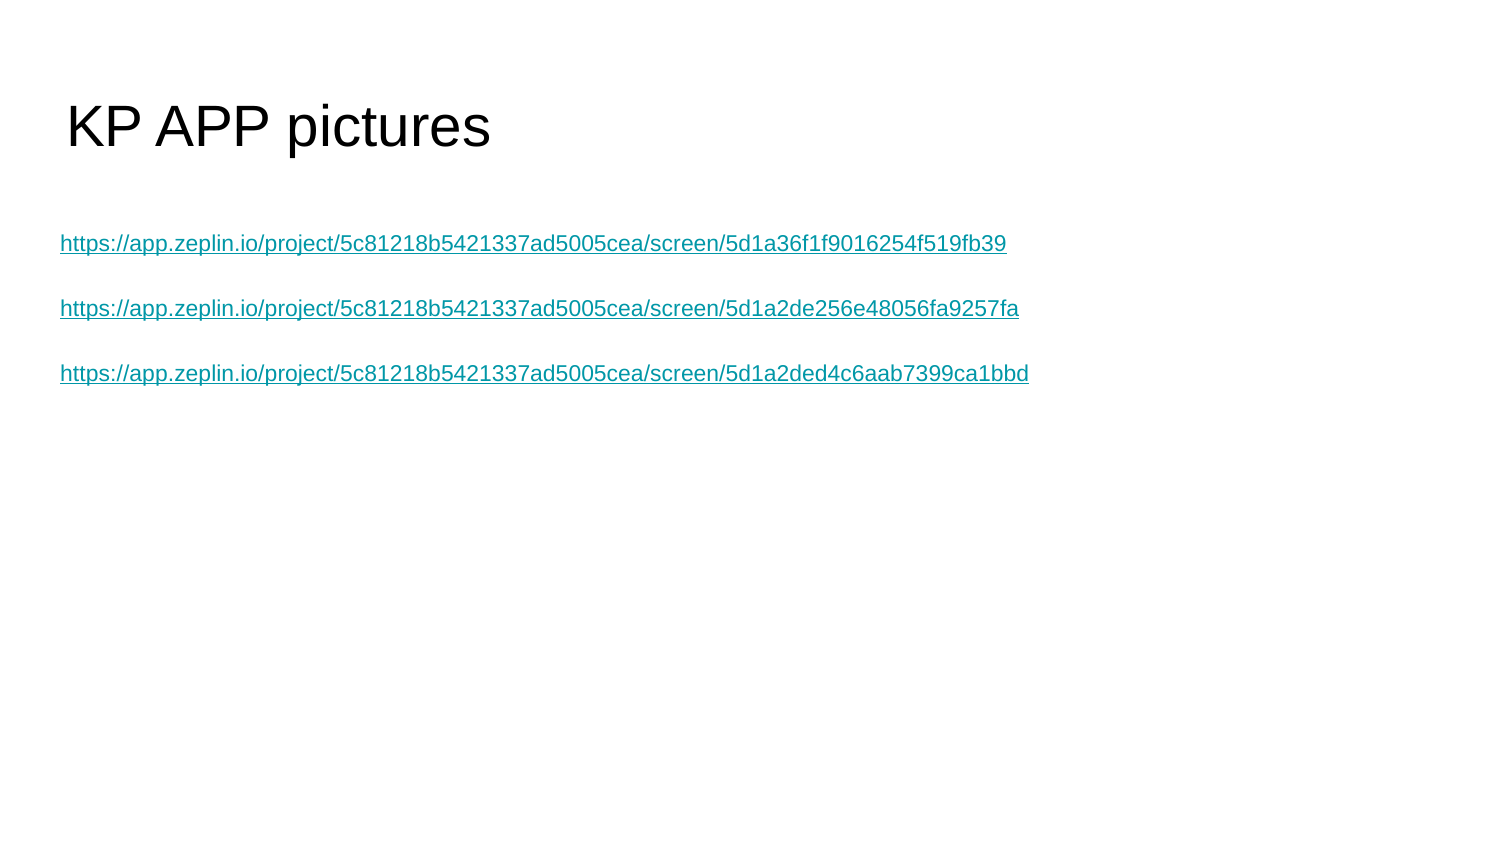

# KP APP pictures
https://app.zeplin.io/project/5c81218b5421337ad5005cea/screen/5d1a36f1f9016254f519fb39
https://app.zeplin.io/project/5c81218b5421337ad5005cea/screen/5d1a2de256e48056fa9257fa
https://app.zeplin.io/project/5c81218b5421337ad5005cea/screen/5d1a2ded4c6aab7399ca1bbd